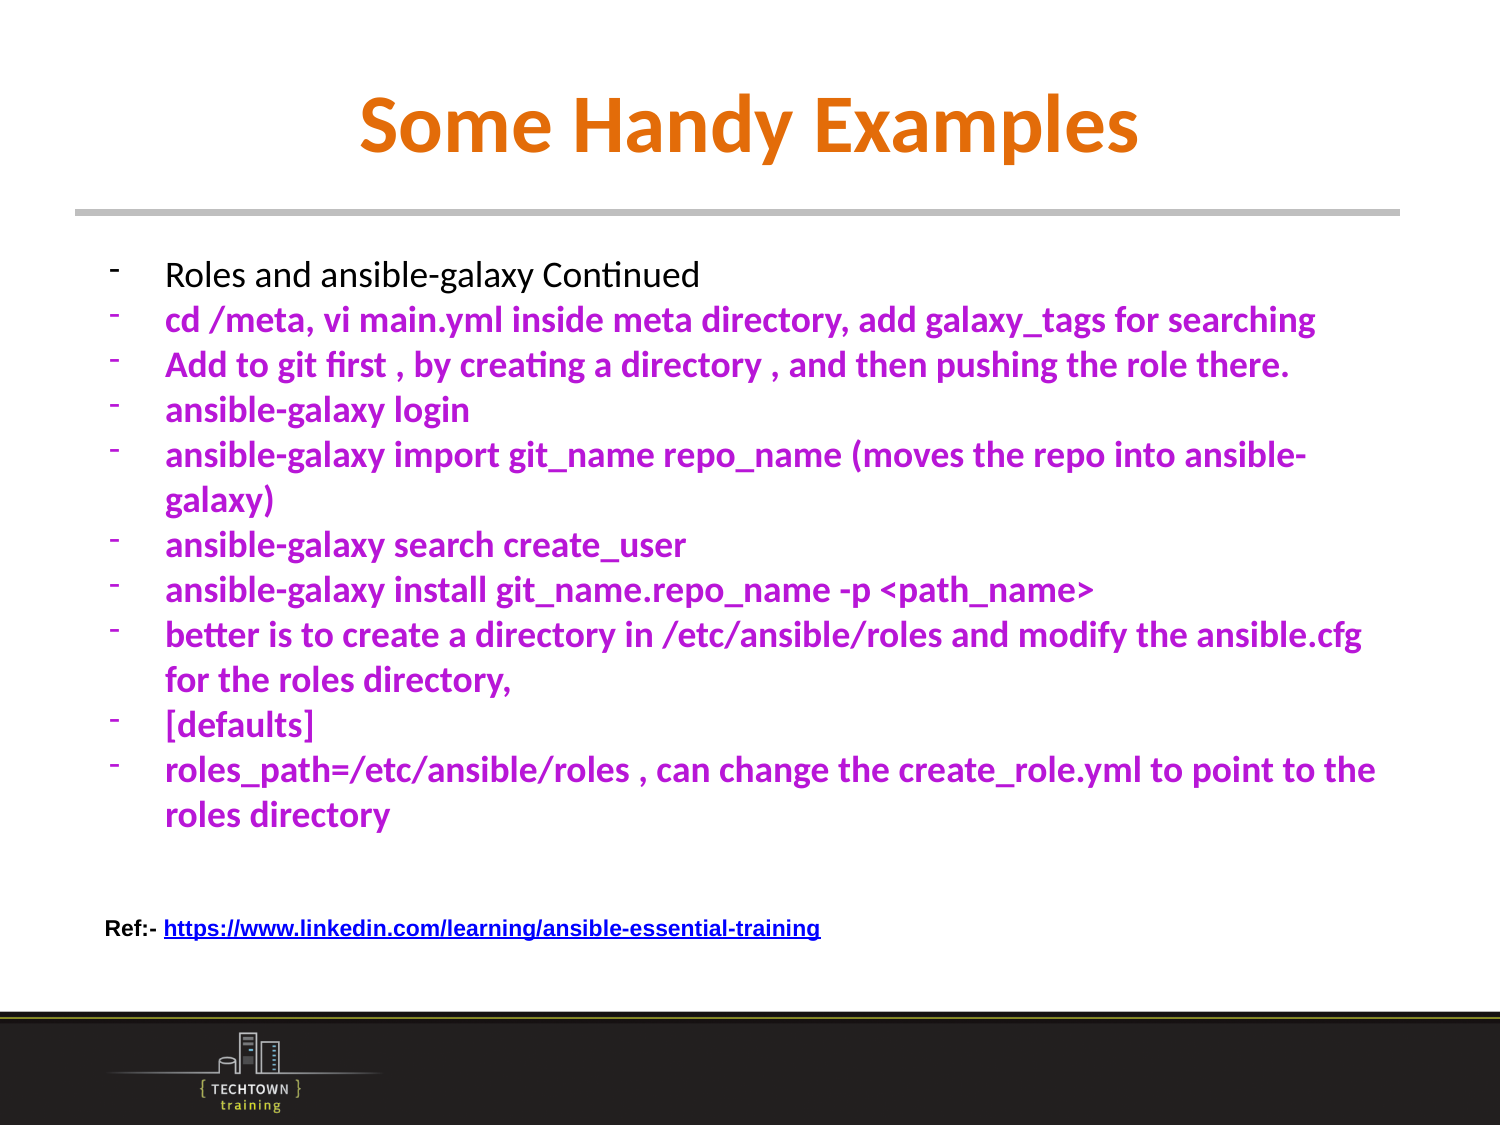

# Some Handy Examples
Roles and ansible-galaxy Continued
cd /meta, vi main.yml inside meta directory, add galaxy_tags for searching
Add to git first , by creating a directory , and then pushing the role there.
ansible-galaxy login
ansible-galaxy import git_name repo_name (moves the repo into ansible-galaxy)
ansible-galaxy search create_user
ansible-galaxy install git_name.repo_name -p <path_name>
better is to create a directory in /etc/ansible/roles and modify the ansible.cfg for the roles directory,
[defaults]
roles_path=/etc/ansible/roles , can change the create_role.yml to point to the roles directory
Ref:- https://www.linkedin.com/learning/ansible-essential-training